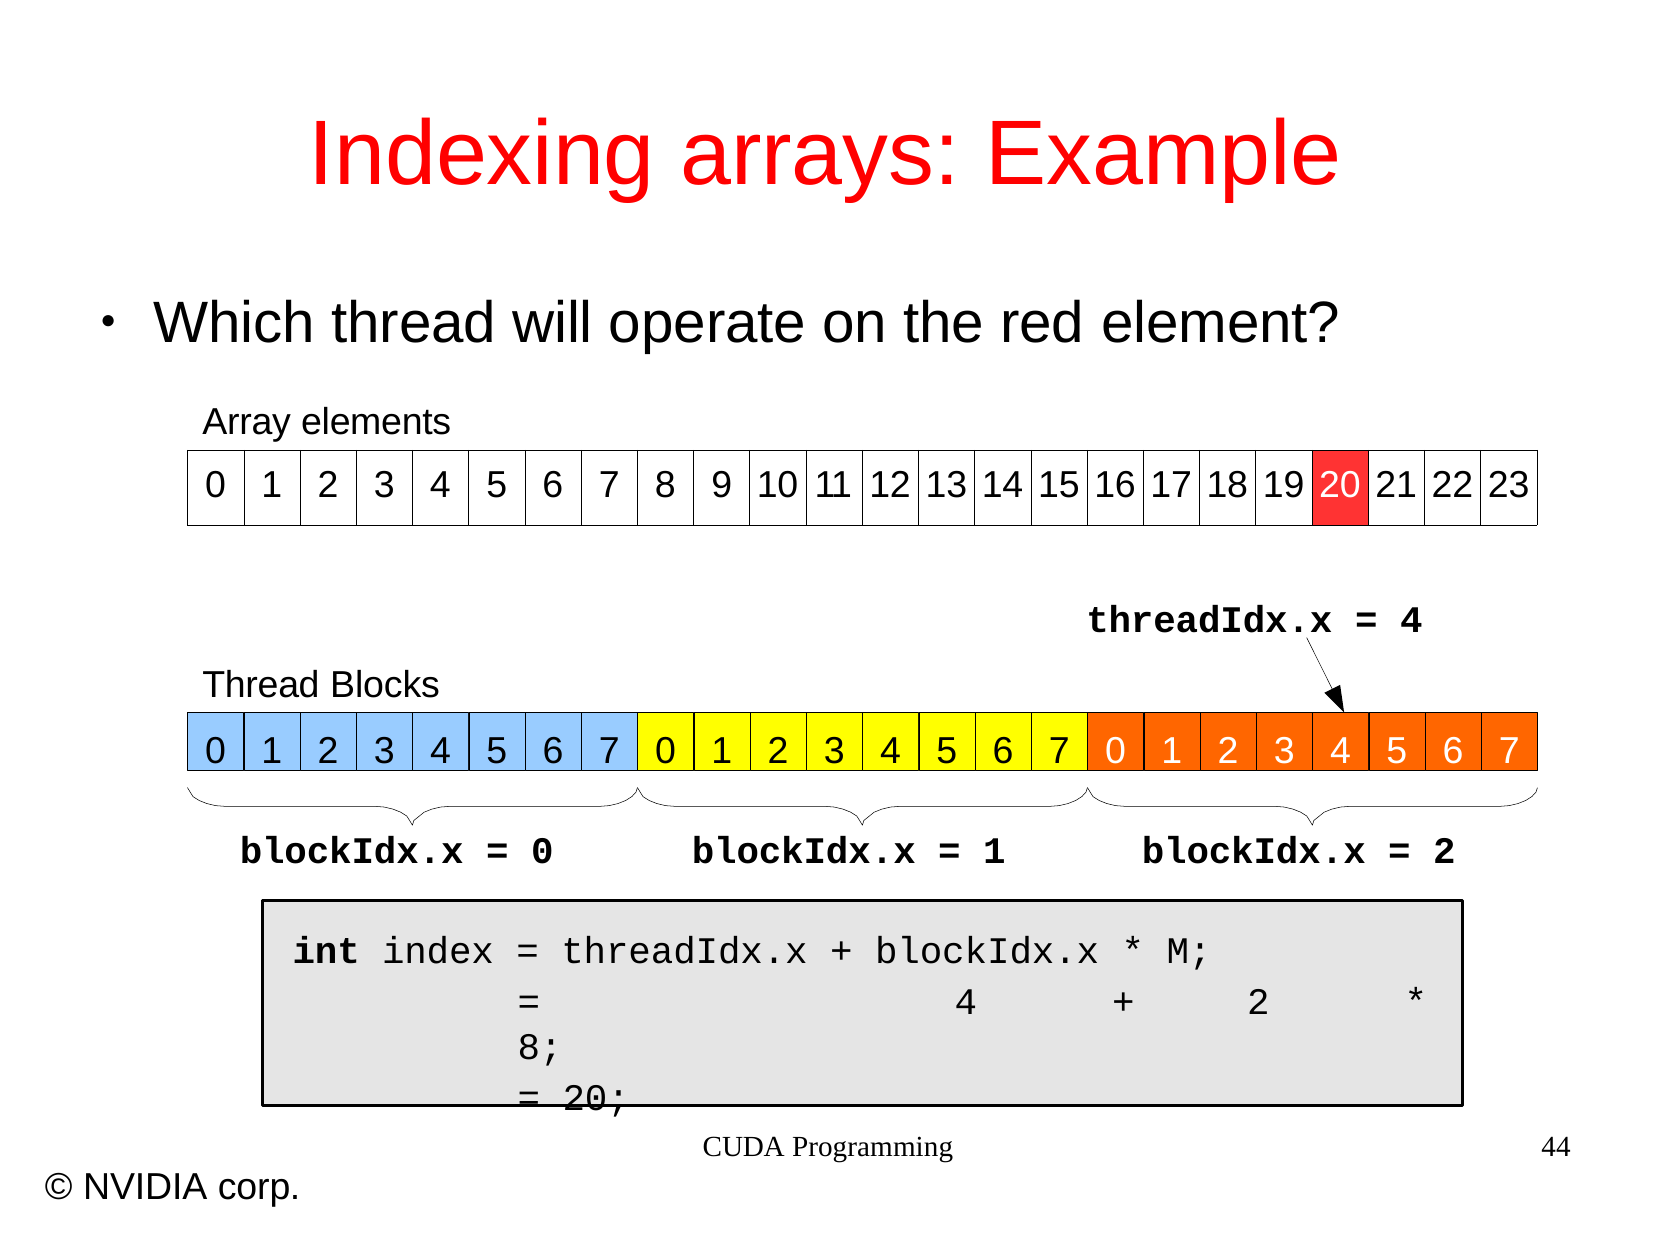

# Indexing arrays: Example
Which thread will operate on the red element?
Array elements
●
| 0 | 1 | 2 | 3 | 4 | 5 | 6 | 7 | 8 | 9 | 10 | 11 | 12 | 13 | 14 | 15 | 16 | 17 | 18 | 19 | 20 | 21 | 22 | 23 |
| --- | --- | --- | --- | --- | --- | --- | --- | --- | --- | --- | --- | --- | --- | --- | --- | --- | --- | --- | --- | --- | --- | --- | --- |
threadIdx.x = 4

Thread Blocks

0
1
2
3
4
5
6
7
0
1
2
3
4
5
6
7
0
1
2
3
4
5
6
7

blockIdx.x = 0	blockIdx.x = 1	blockIdx.x = 2

int index = threadIdx.x + blockIdx.x * M;
=	4	+	2	* 8;
= 20;

CUDA Programming
44
© NVIDIA corp.